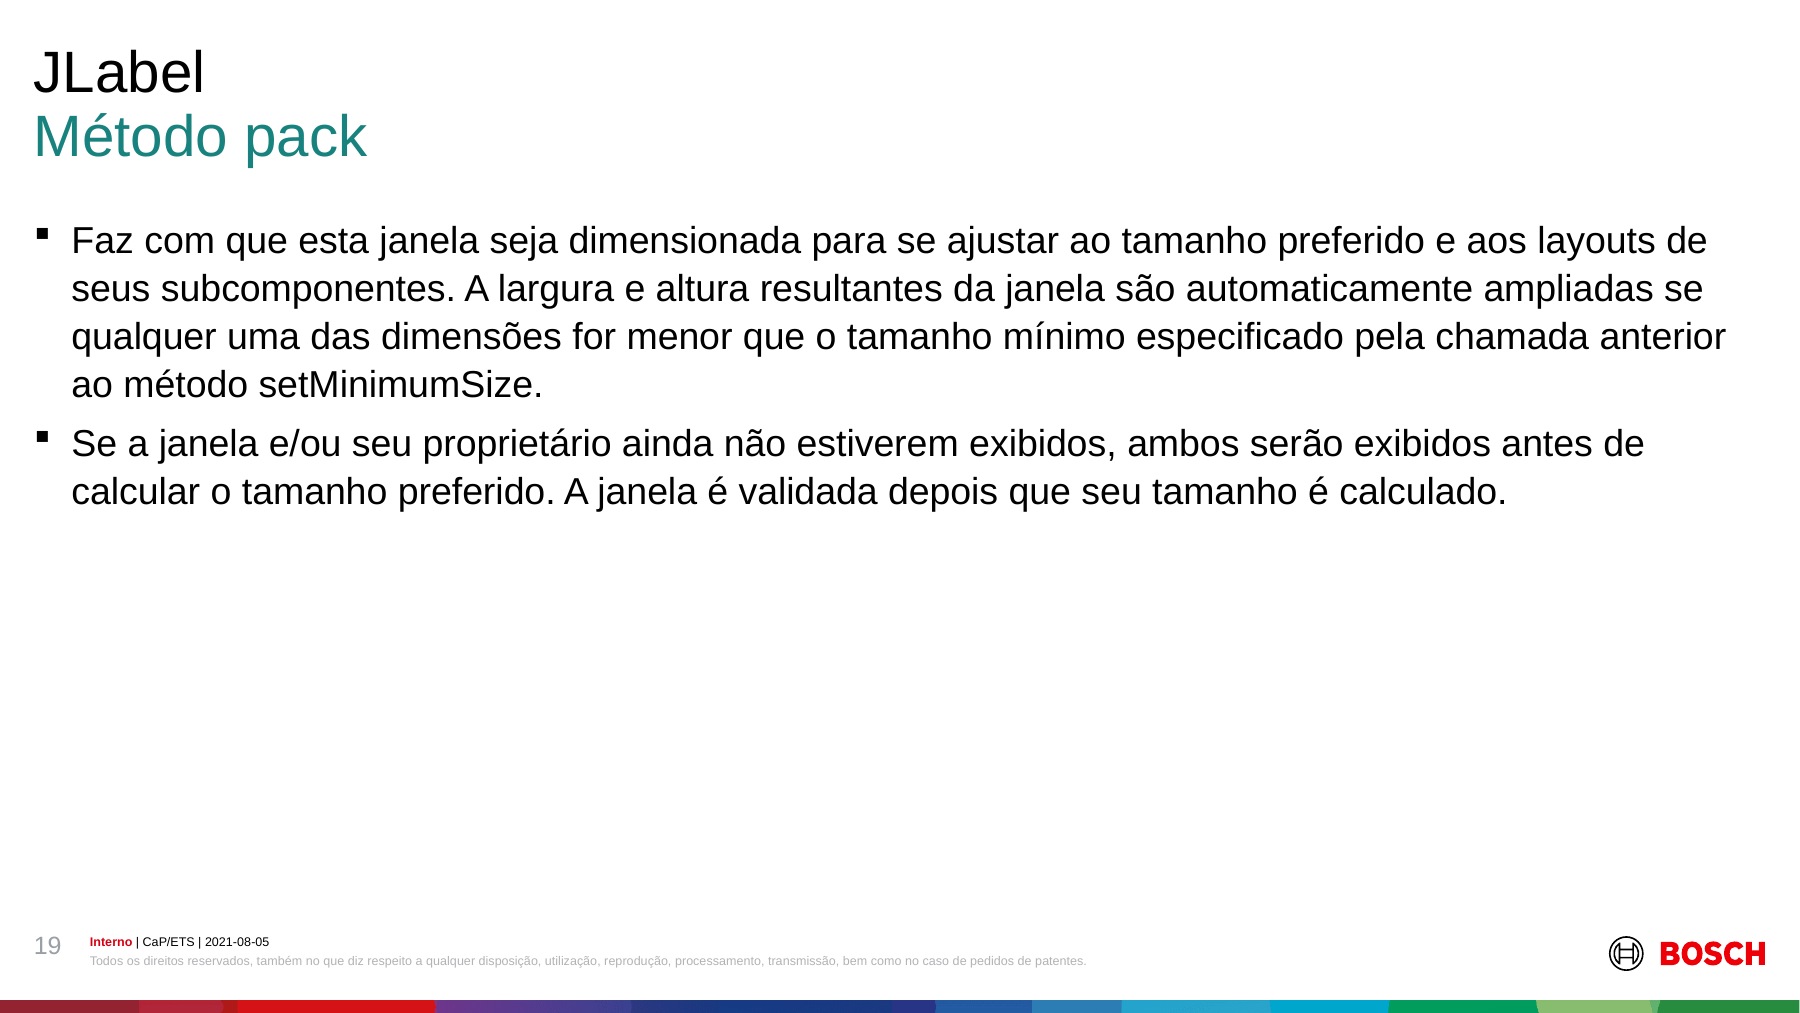

JLabel

# Método pack
Faz com que esta janela seja dimensionada para se ajustar ao tamanho preferido e aos layouts de seus subcomponentes. A largura e altura resultantes da janela são automaticamente ampliadas se qualquer uma das dimensões for menor que o tamanho mínimo especificado pela chamada anterior ao método setMinimumSize.
Se a janela e/ou seu proprietário ainda não estiverem exibidos, ambos serão exibidos antes de calcular o tamanho preferido. A janela é validada depois que seu tamanho é calculado.
19